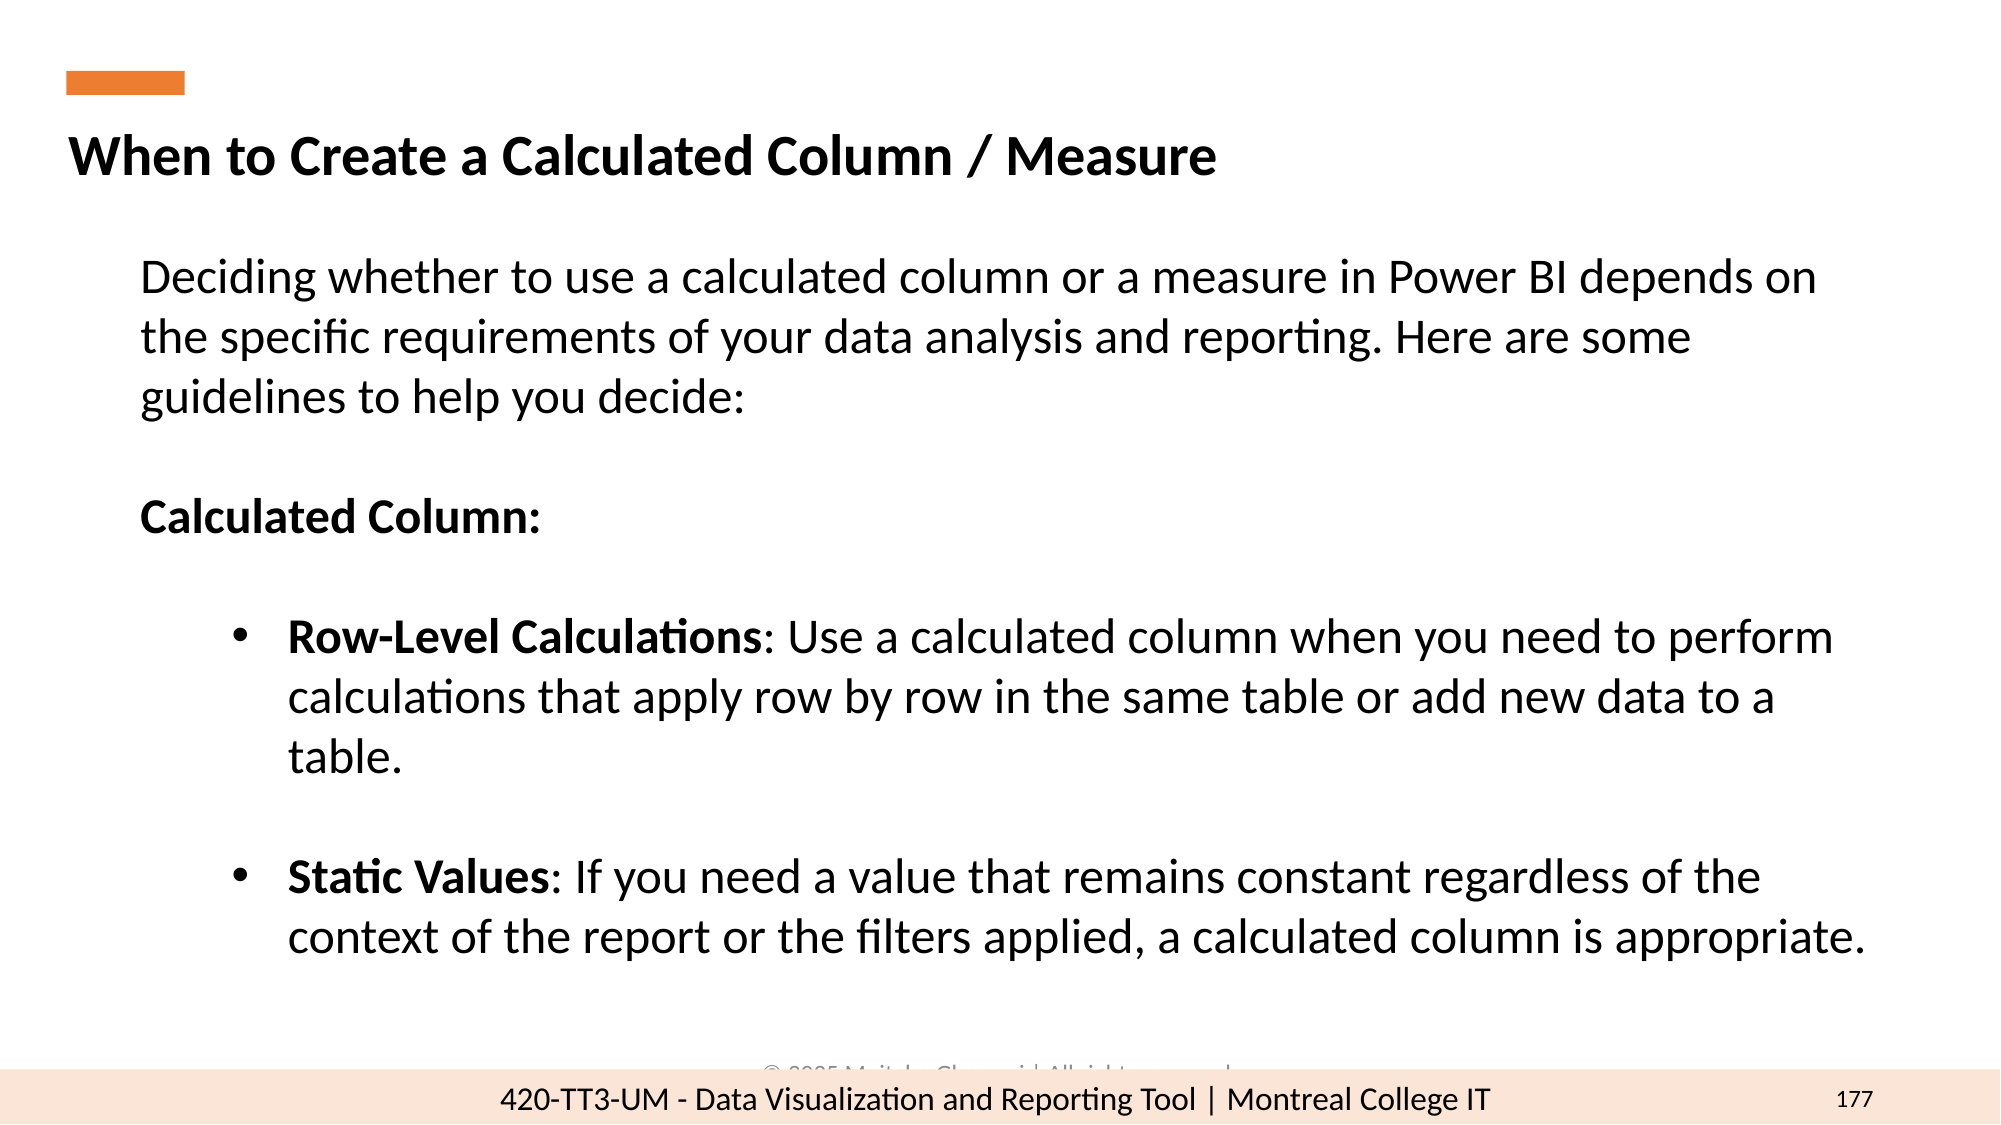

When to Create a Calculated Column / Measure
Deciding whether to use a calculated column or a measure in Power BI depends on the specific requirements of your data analysis and reporting. Here are some guidelines to help you decide:

Calculated Column:

Row-Level Calculations: Use a calculated column when you need to perform calculations that apply row by row in the same table or add new data to a table.

Static Values: If you need a value that remains constant regardless of the context of the report or the filters applied, a calculated column is appropriate.

© 2025 Mojtaba Ghasemi | All rights reserved.
177
420-TT3-UM - Data Visualization and Reporting Tool | Montreal College IT